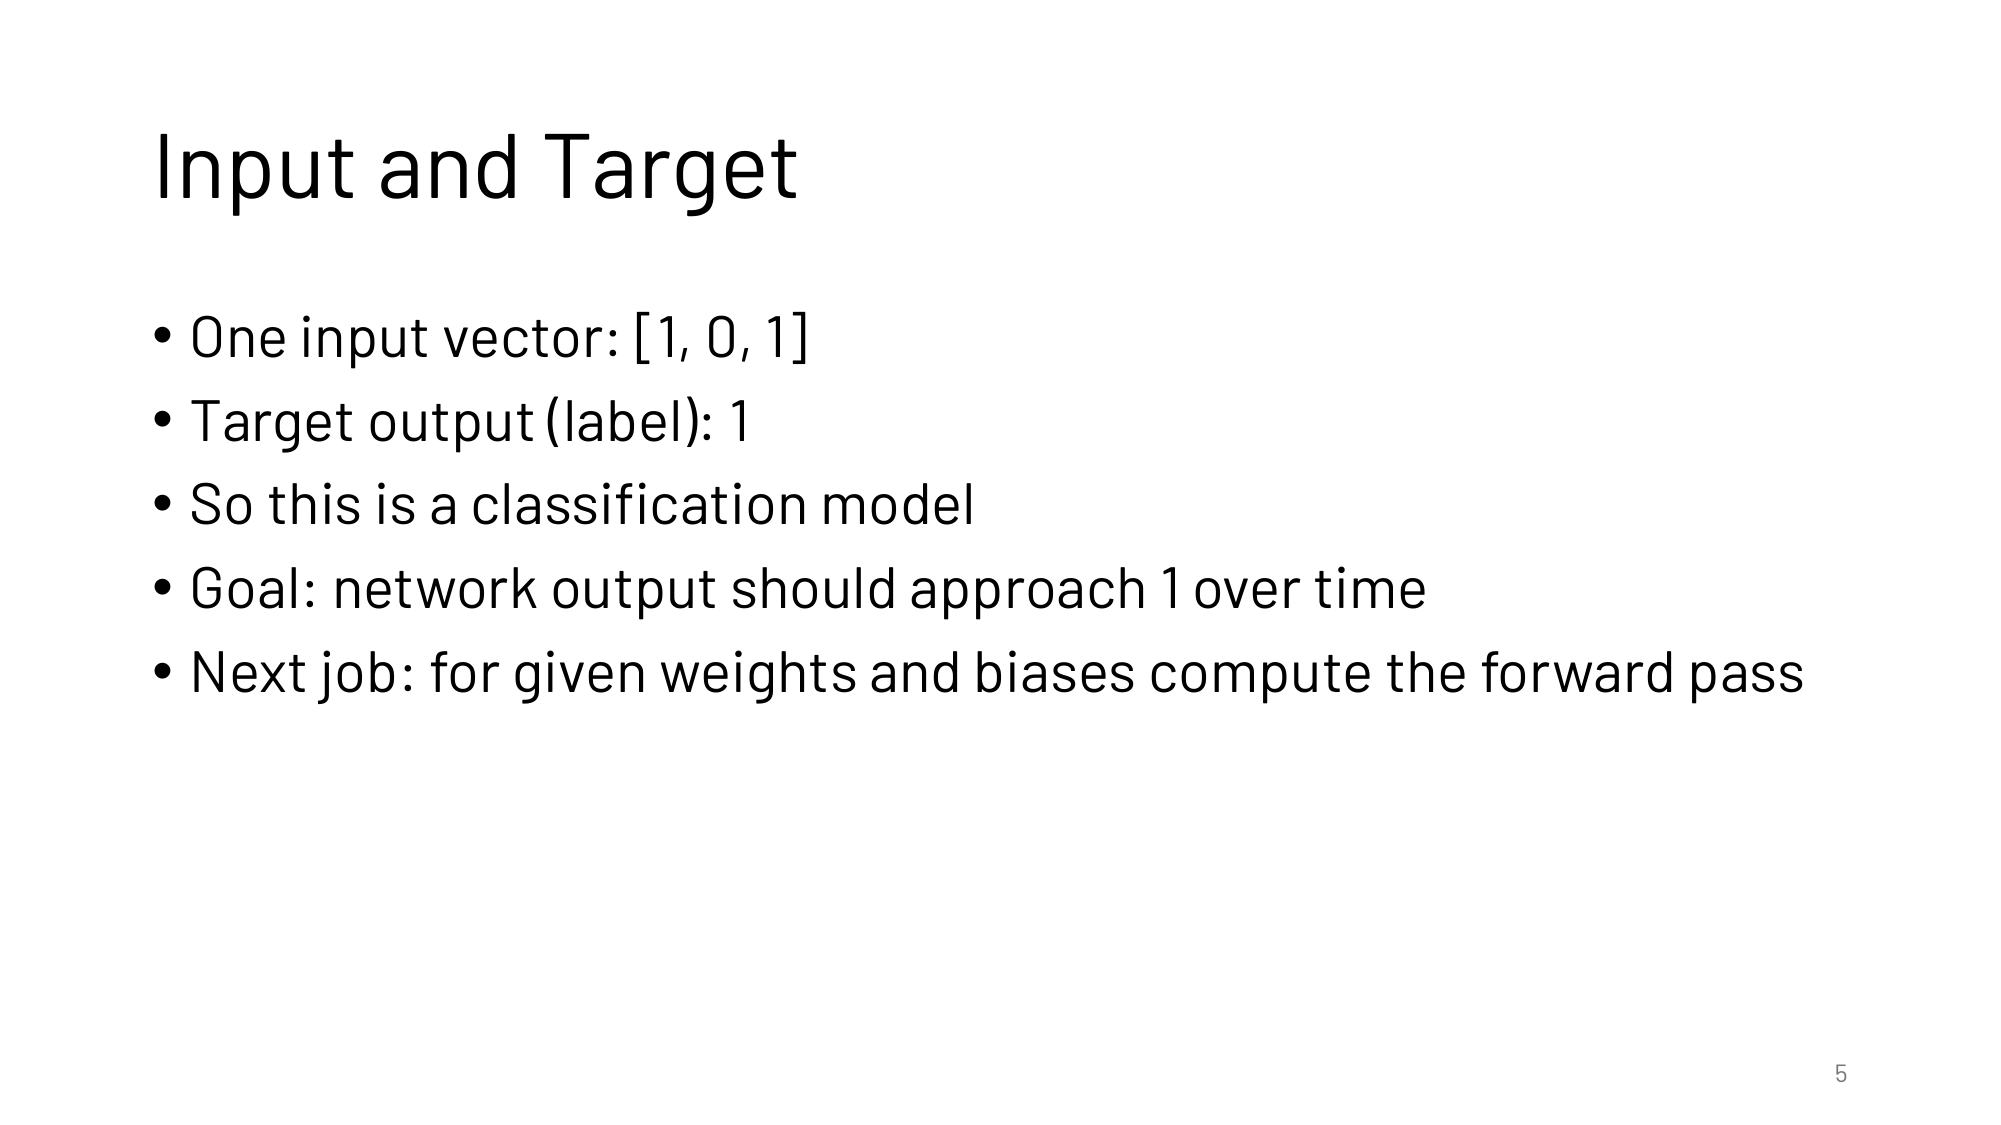

# Input and Target
One input vector: [1, 0, 1]
Target output (label): 1
So this is a classification model
Goal: network output should approach 1 over time
Next job: for given weights and biases compute the forward pass
5